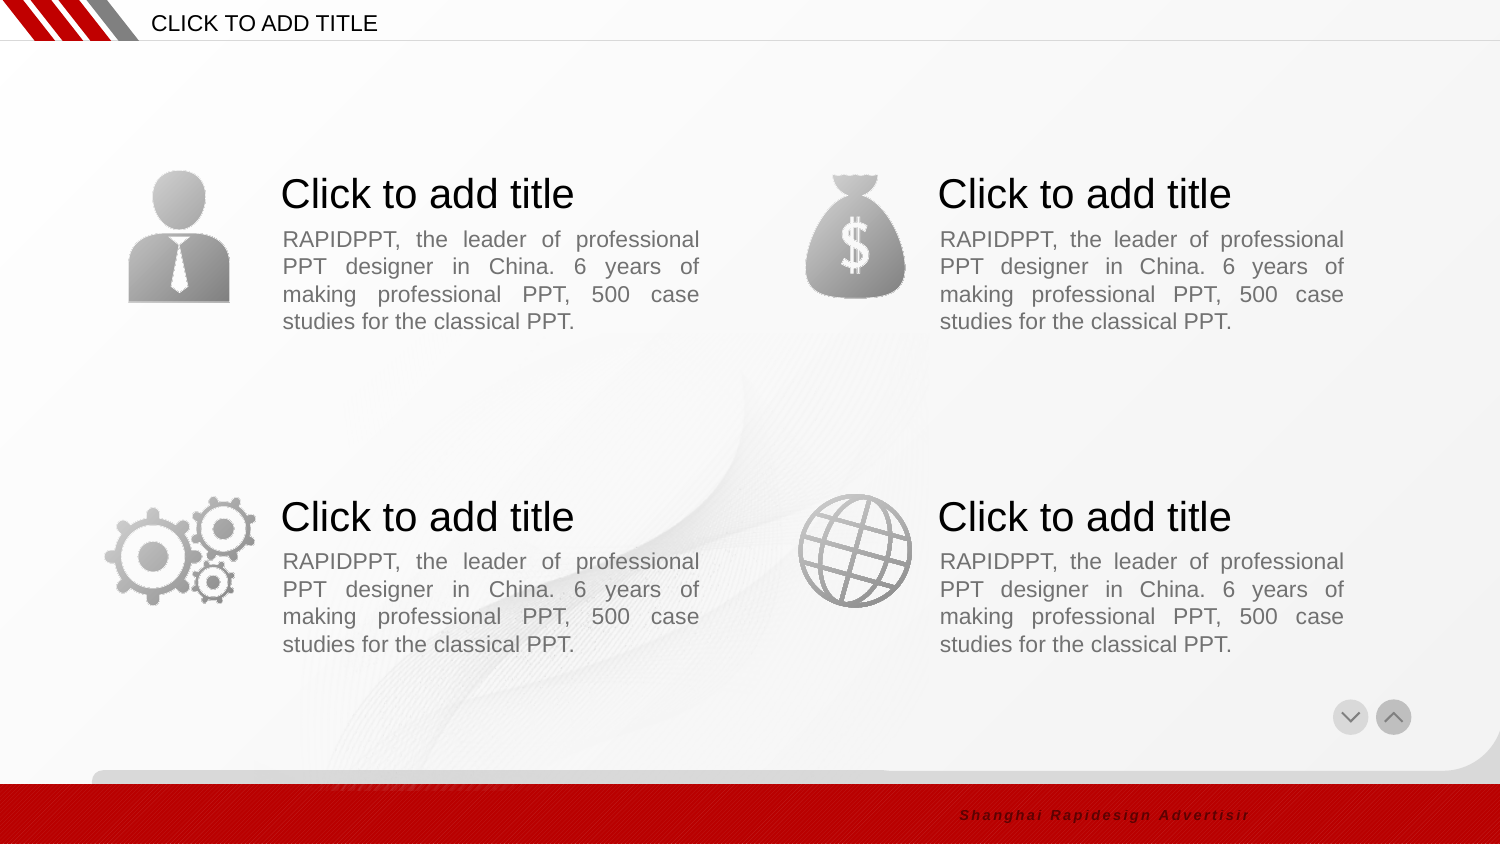

CLICK TO ADD TITLE
Click to add title
RAPIDPPT, the leader of professional PPT designer in China. 6 years of making professional PPT, 500 case studies for the classical PPT.
Click to add title
RAPIDPPT, the leader of professional PPT designer in China. 6 years of making professional PPT, 500 case studies for the classical PPT.

Click to add title
RAPIDPPT, the leader of professional PPT designer in China. 6 years of making professional PPT, 500 case studies for the classical PPT.
Click to add title
RAPIDPPT, the leader of professional PPT designer in China. 6 years of making professional PPT, 500 case studies for the classical PPT.